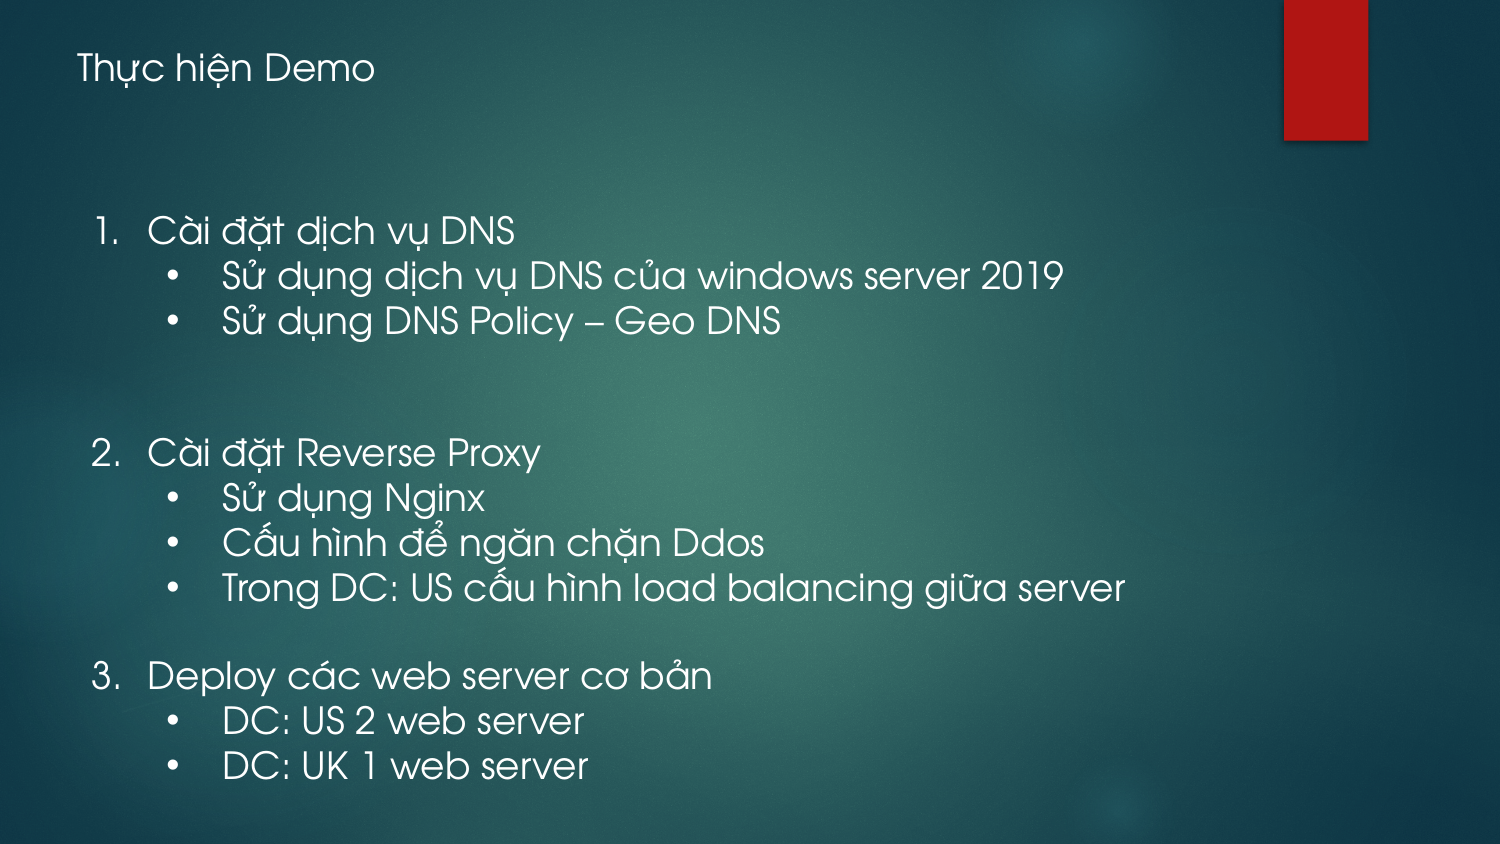

Thực hiện Demo
Cài đặt dịch vụ DNS
Sử dụng dịch vụ DNS của windows server 2019
Sử dụng DNS Policy – Geo DNS
Cài đặt Reverse Proxy
Sử dụng Nginx
Cấu hình để ngăn chặn Ddos
Trong DC: US cấu hình load balancing giữa server

Deploy các web server cơ bản
DC: US 2 web server
DC: UK 1 web server